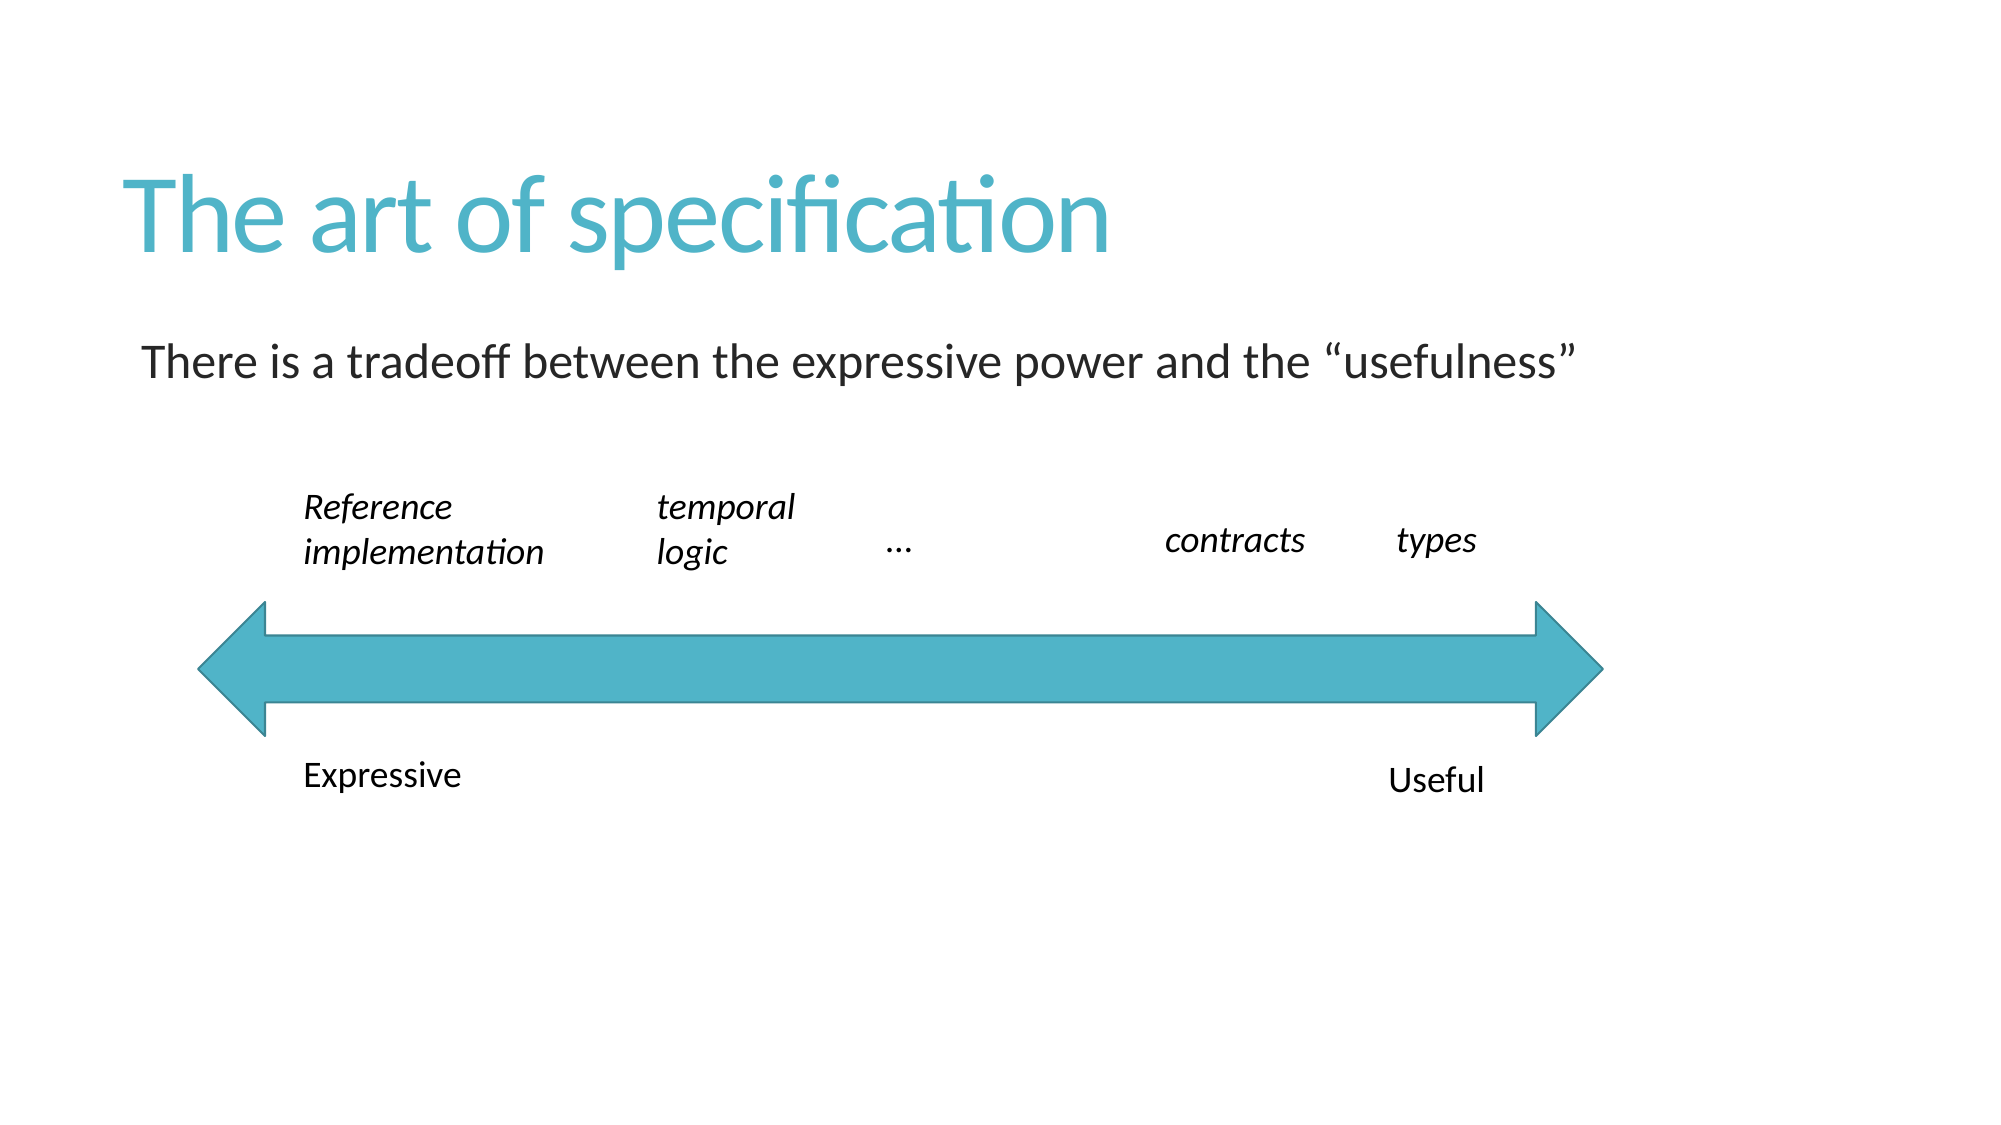

# The art of specification
There is a tradeoff between the expressive power and the “usefulness”

Reference
implementation
temporal
logic
…
contracts
types

Expressive
Useful